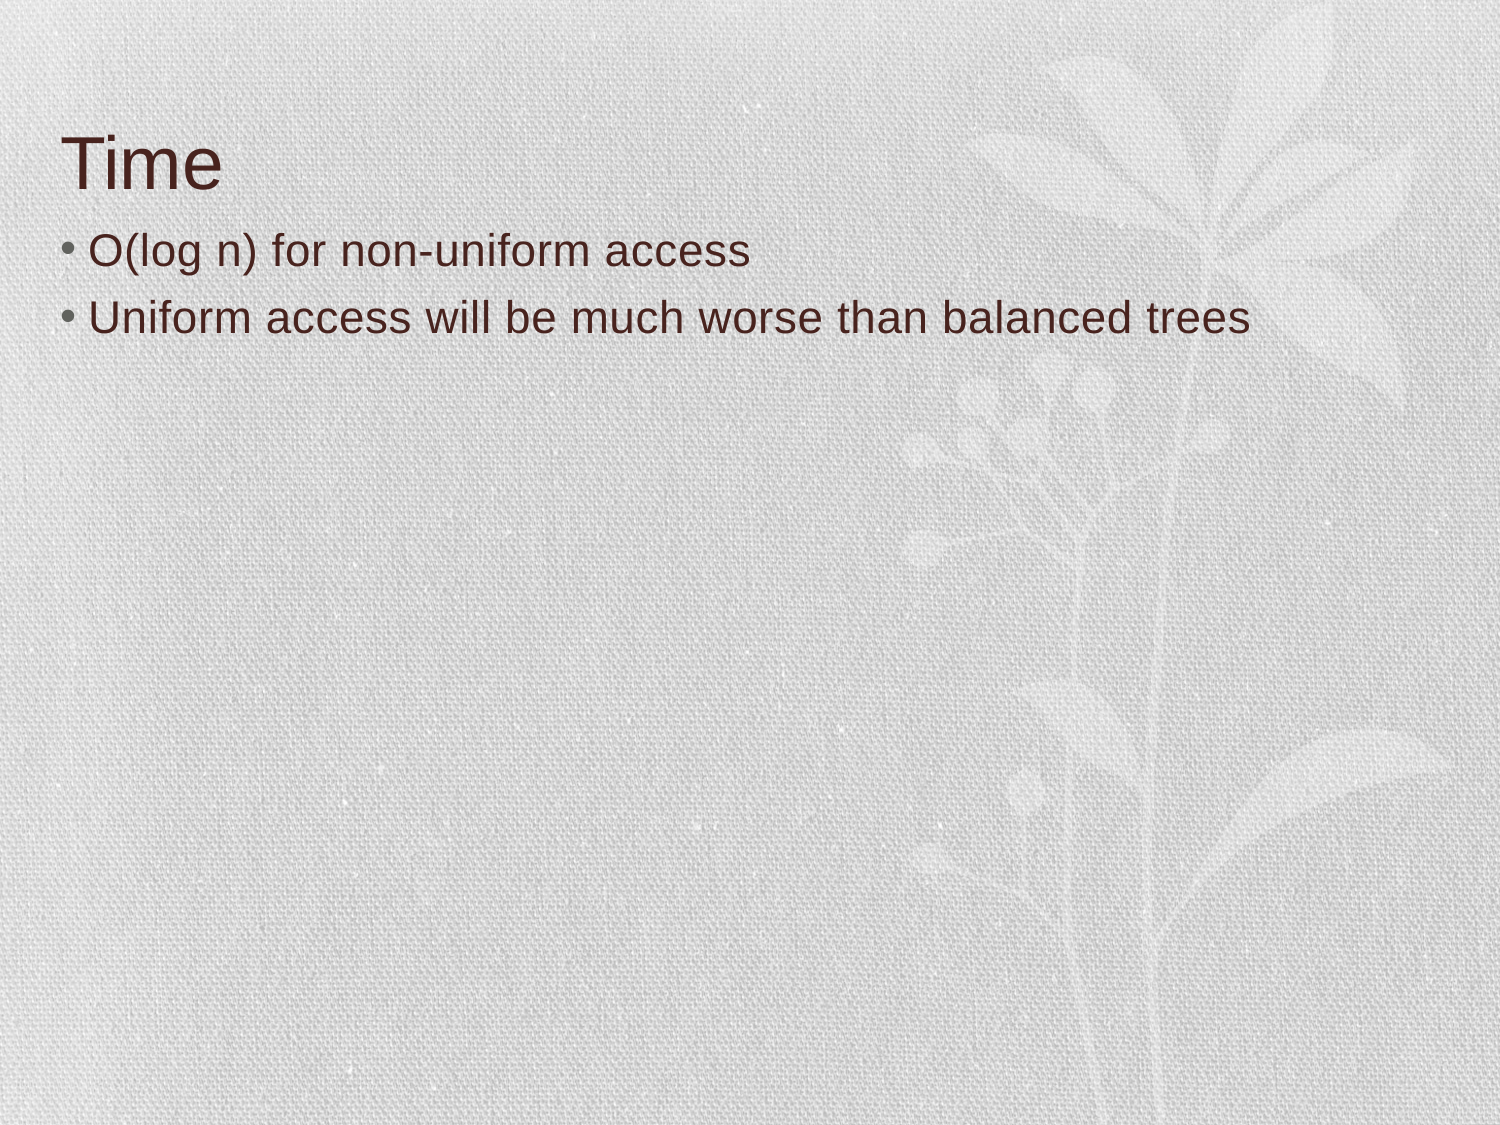

# Time
O(log n) for non-uniform access
Uniform access will be much worse than balanced trees